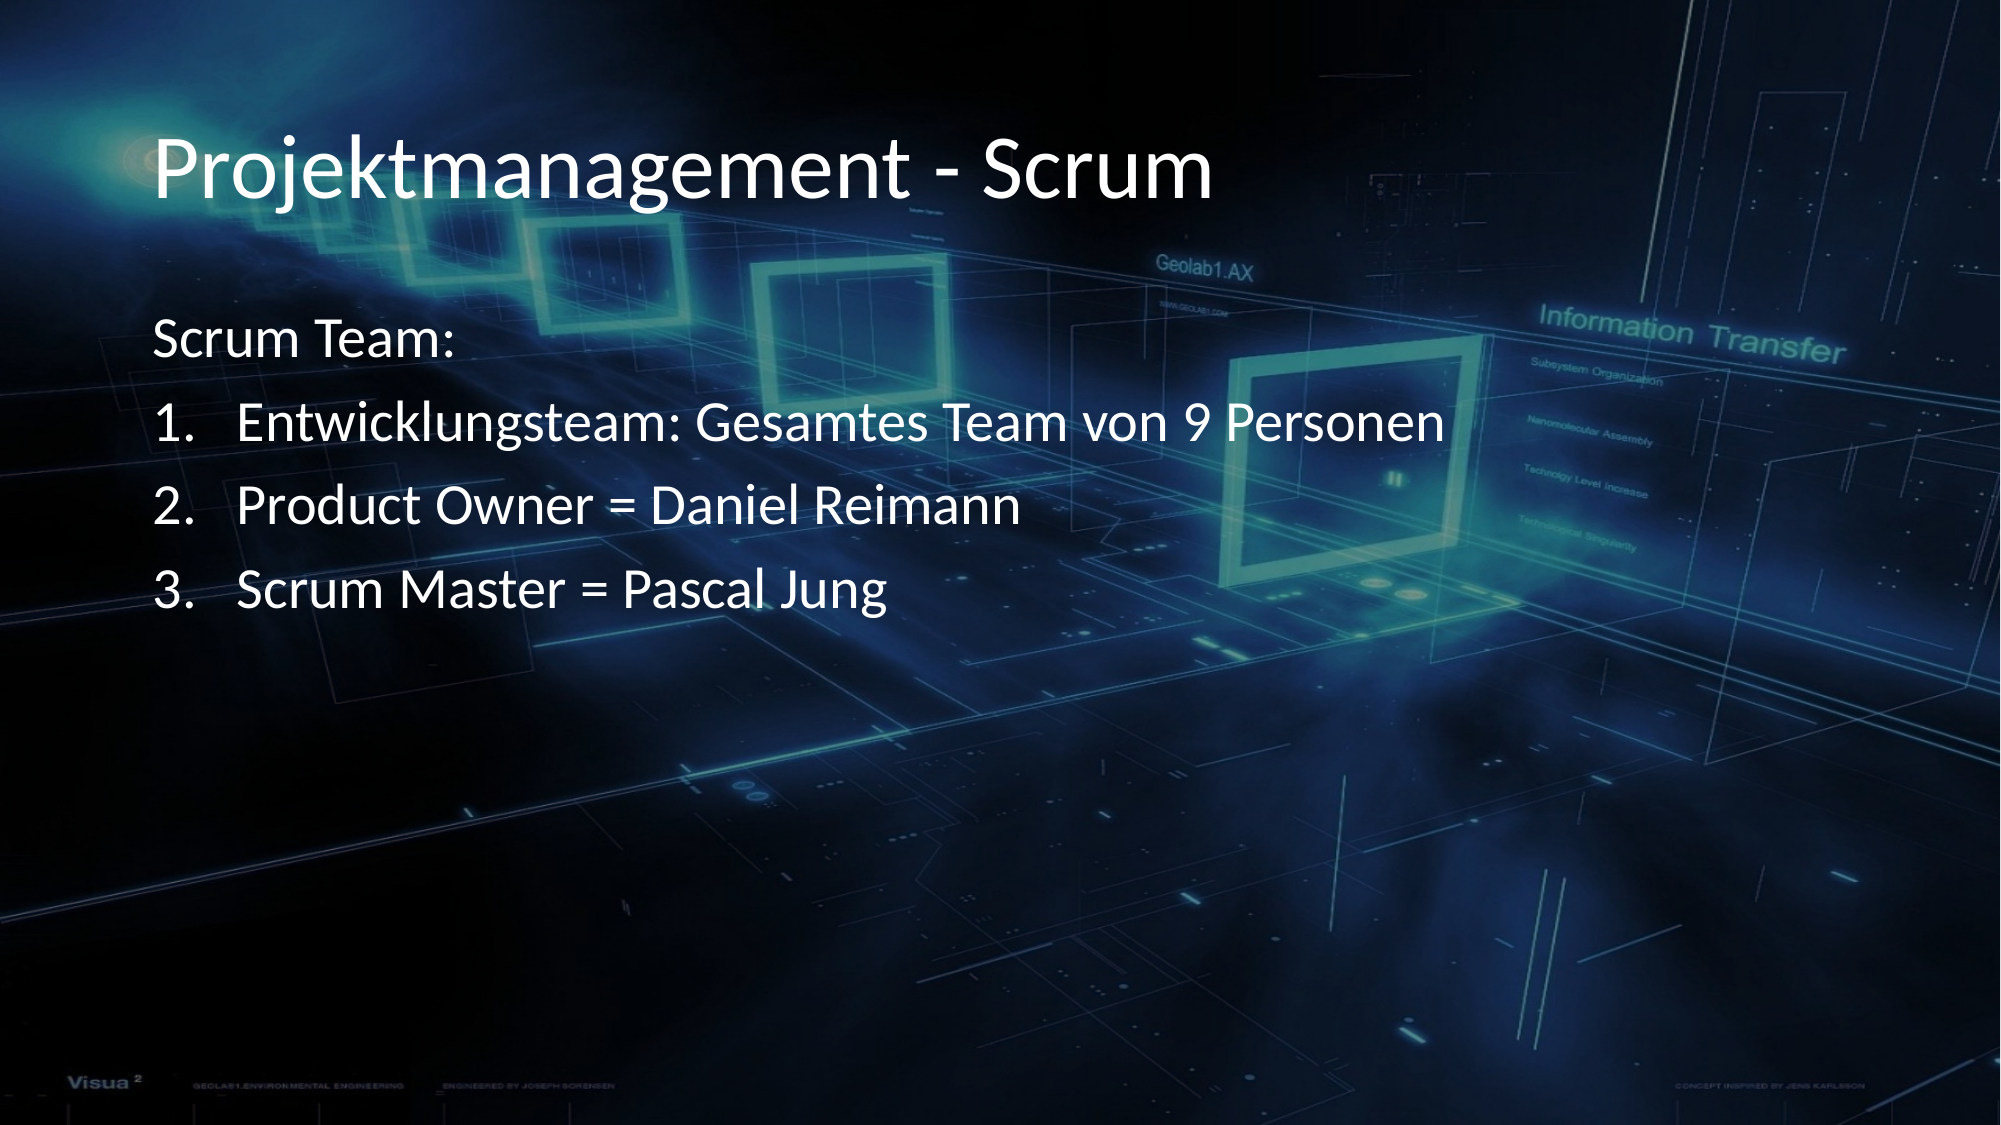

# Projektmanagement - Scrum
Scrum Team:
Entwicklungsteam: Gesamtes Team von 9 Personen
Product Owner = Daniel Reimann
Scrum Master = Pascal Jung